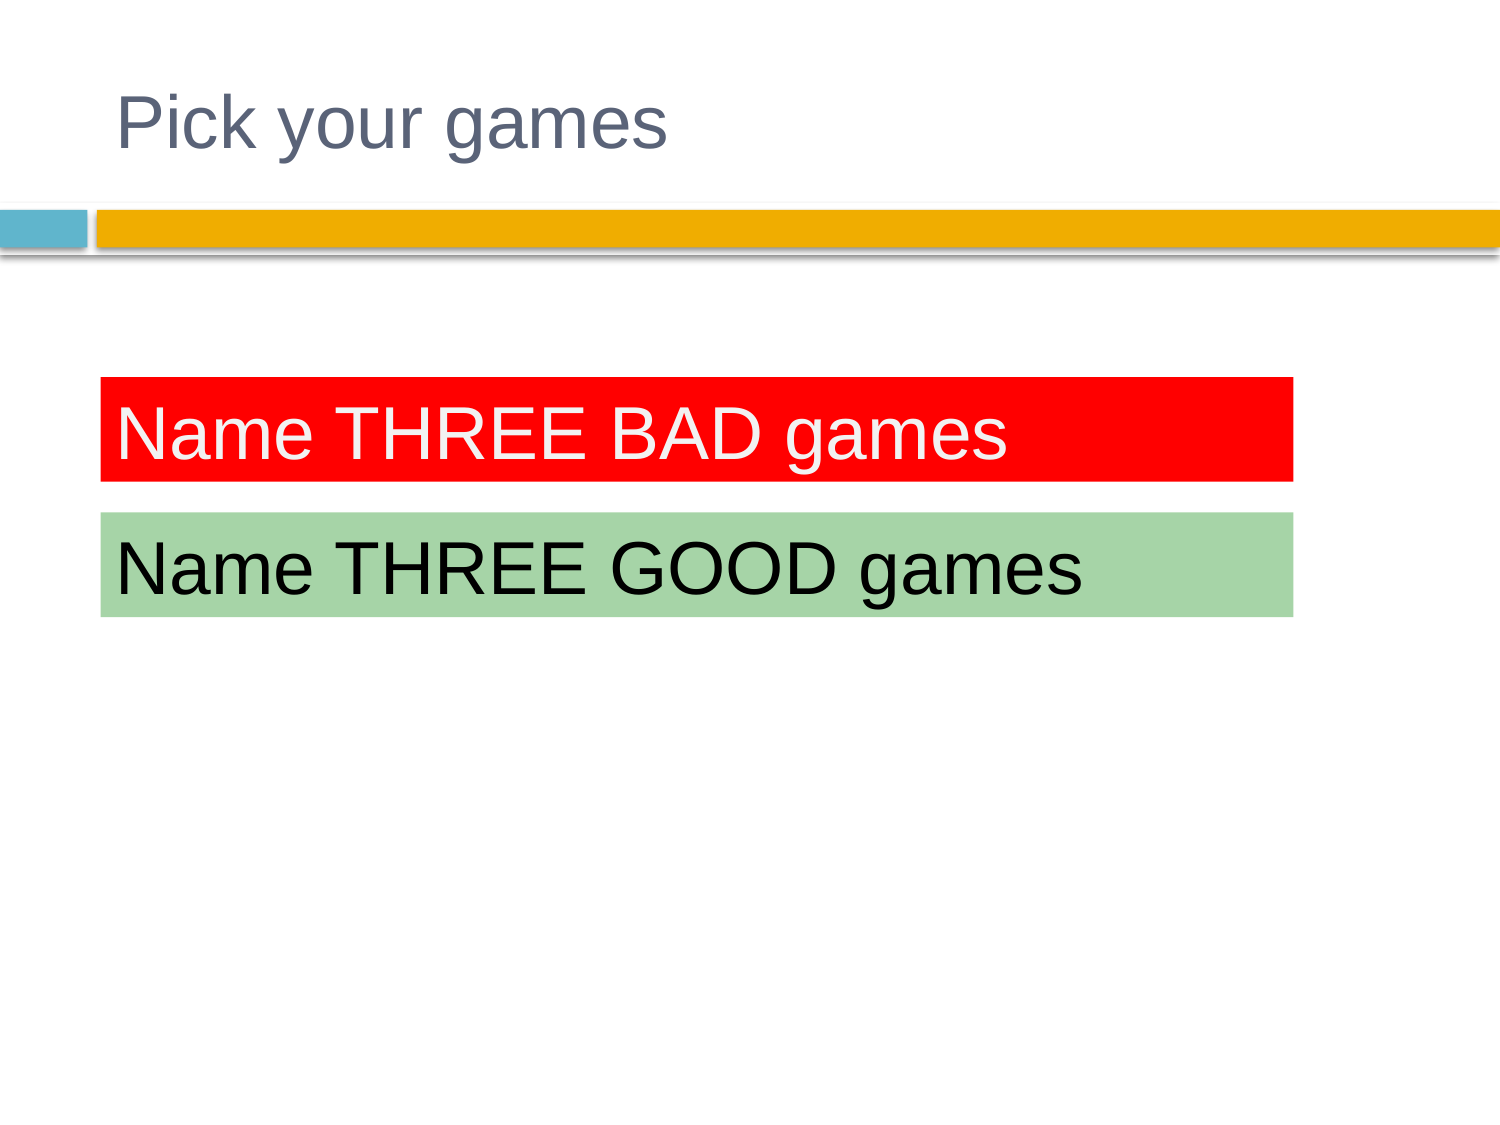

# Pick your games
Name THREE BAD games
Name THREE GOOD games